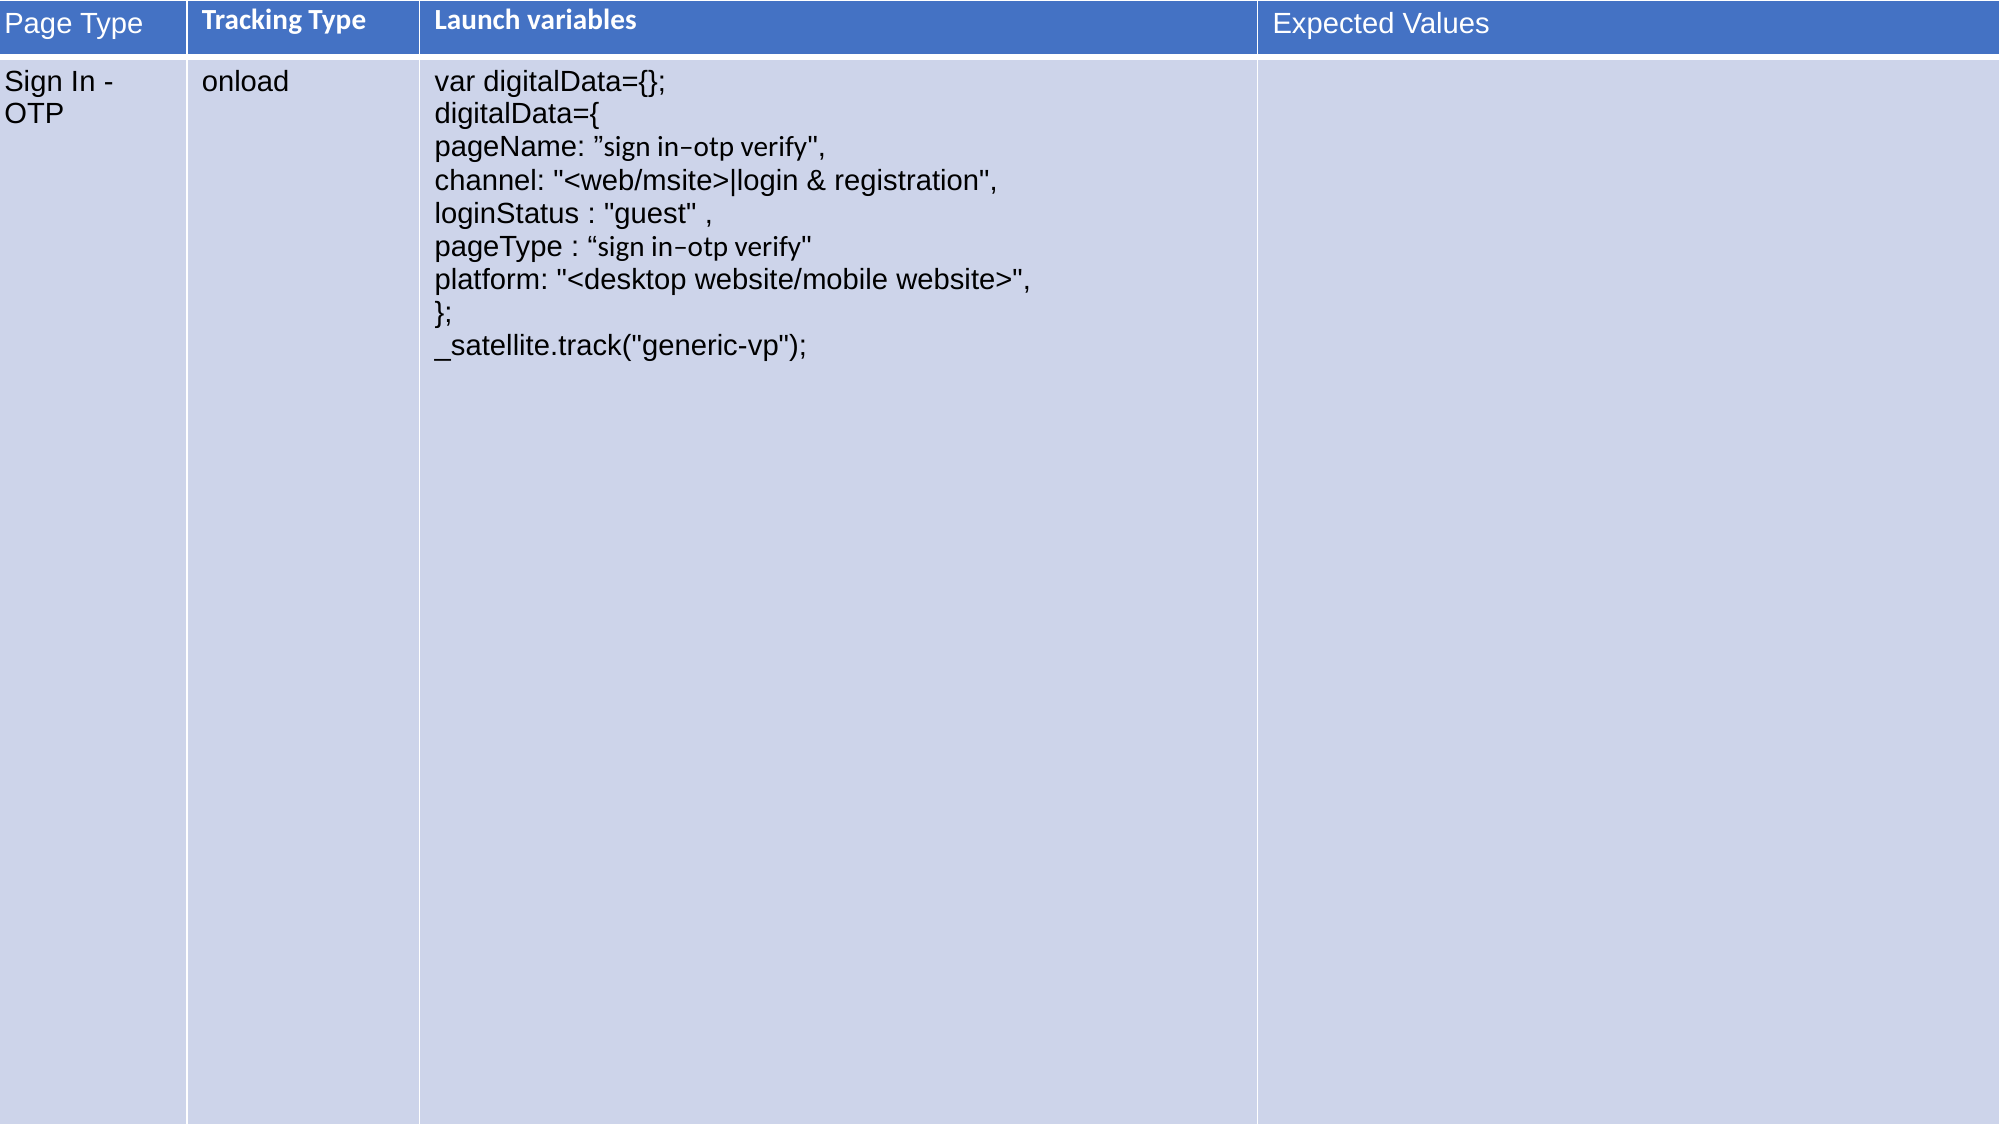

| Page Type | Tracking Type | Launch variables | Expected Values |
| --- | --- | --- | --- |
| Sign In - OTP | onload | var digitalData={}; digitalData={ pageName: ”sign in–otp verify", channel: "<web/msite>|login & registration", loginStatus : "guest" , pageType : “sign in–otp verify" platform: "<desktop website/mobile website>", }; \_satellite.track("generic-vp"); |  |